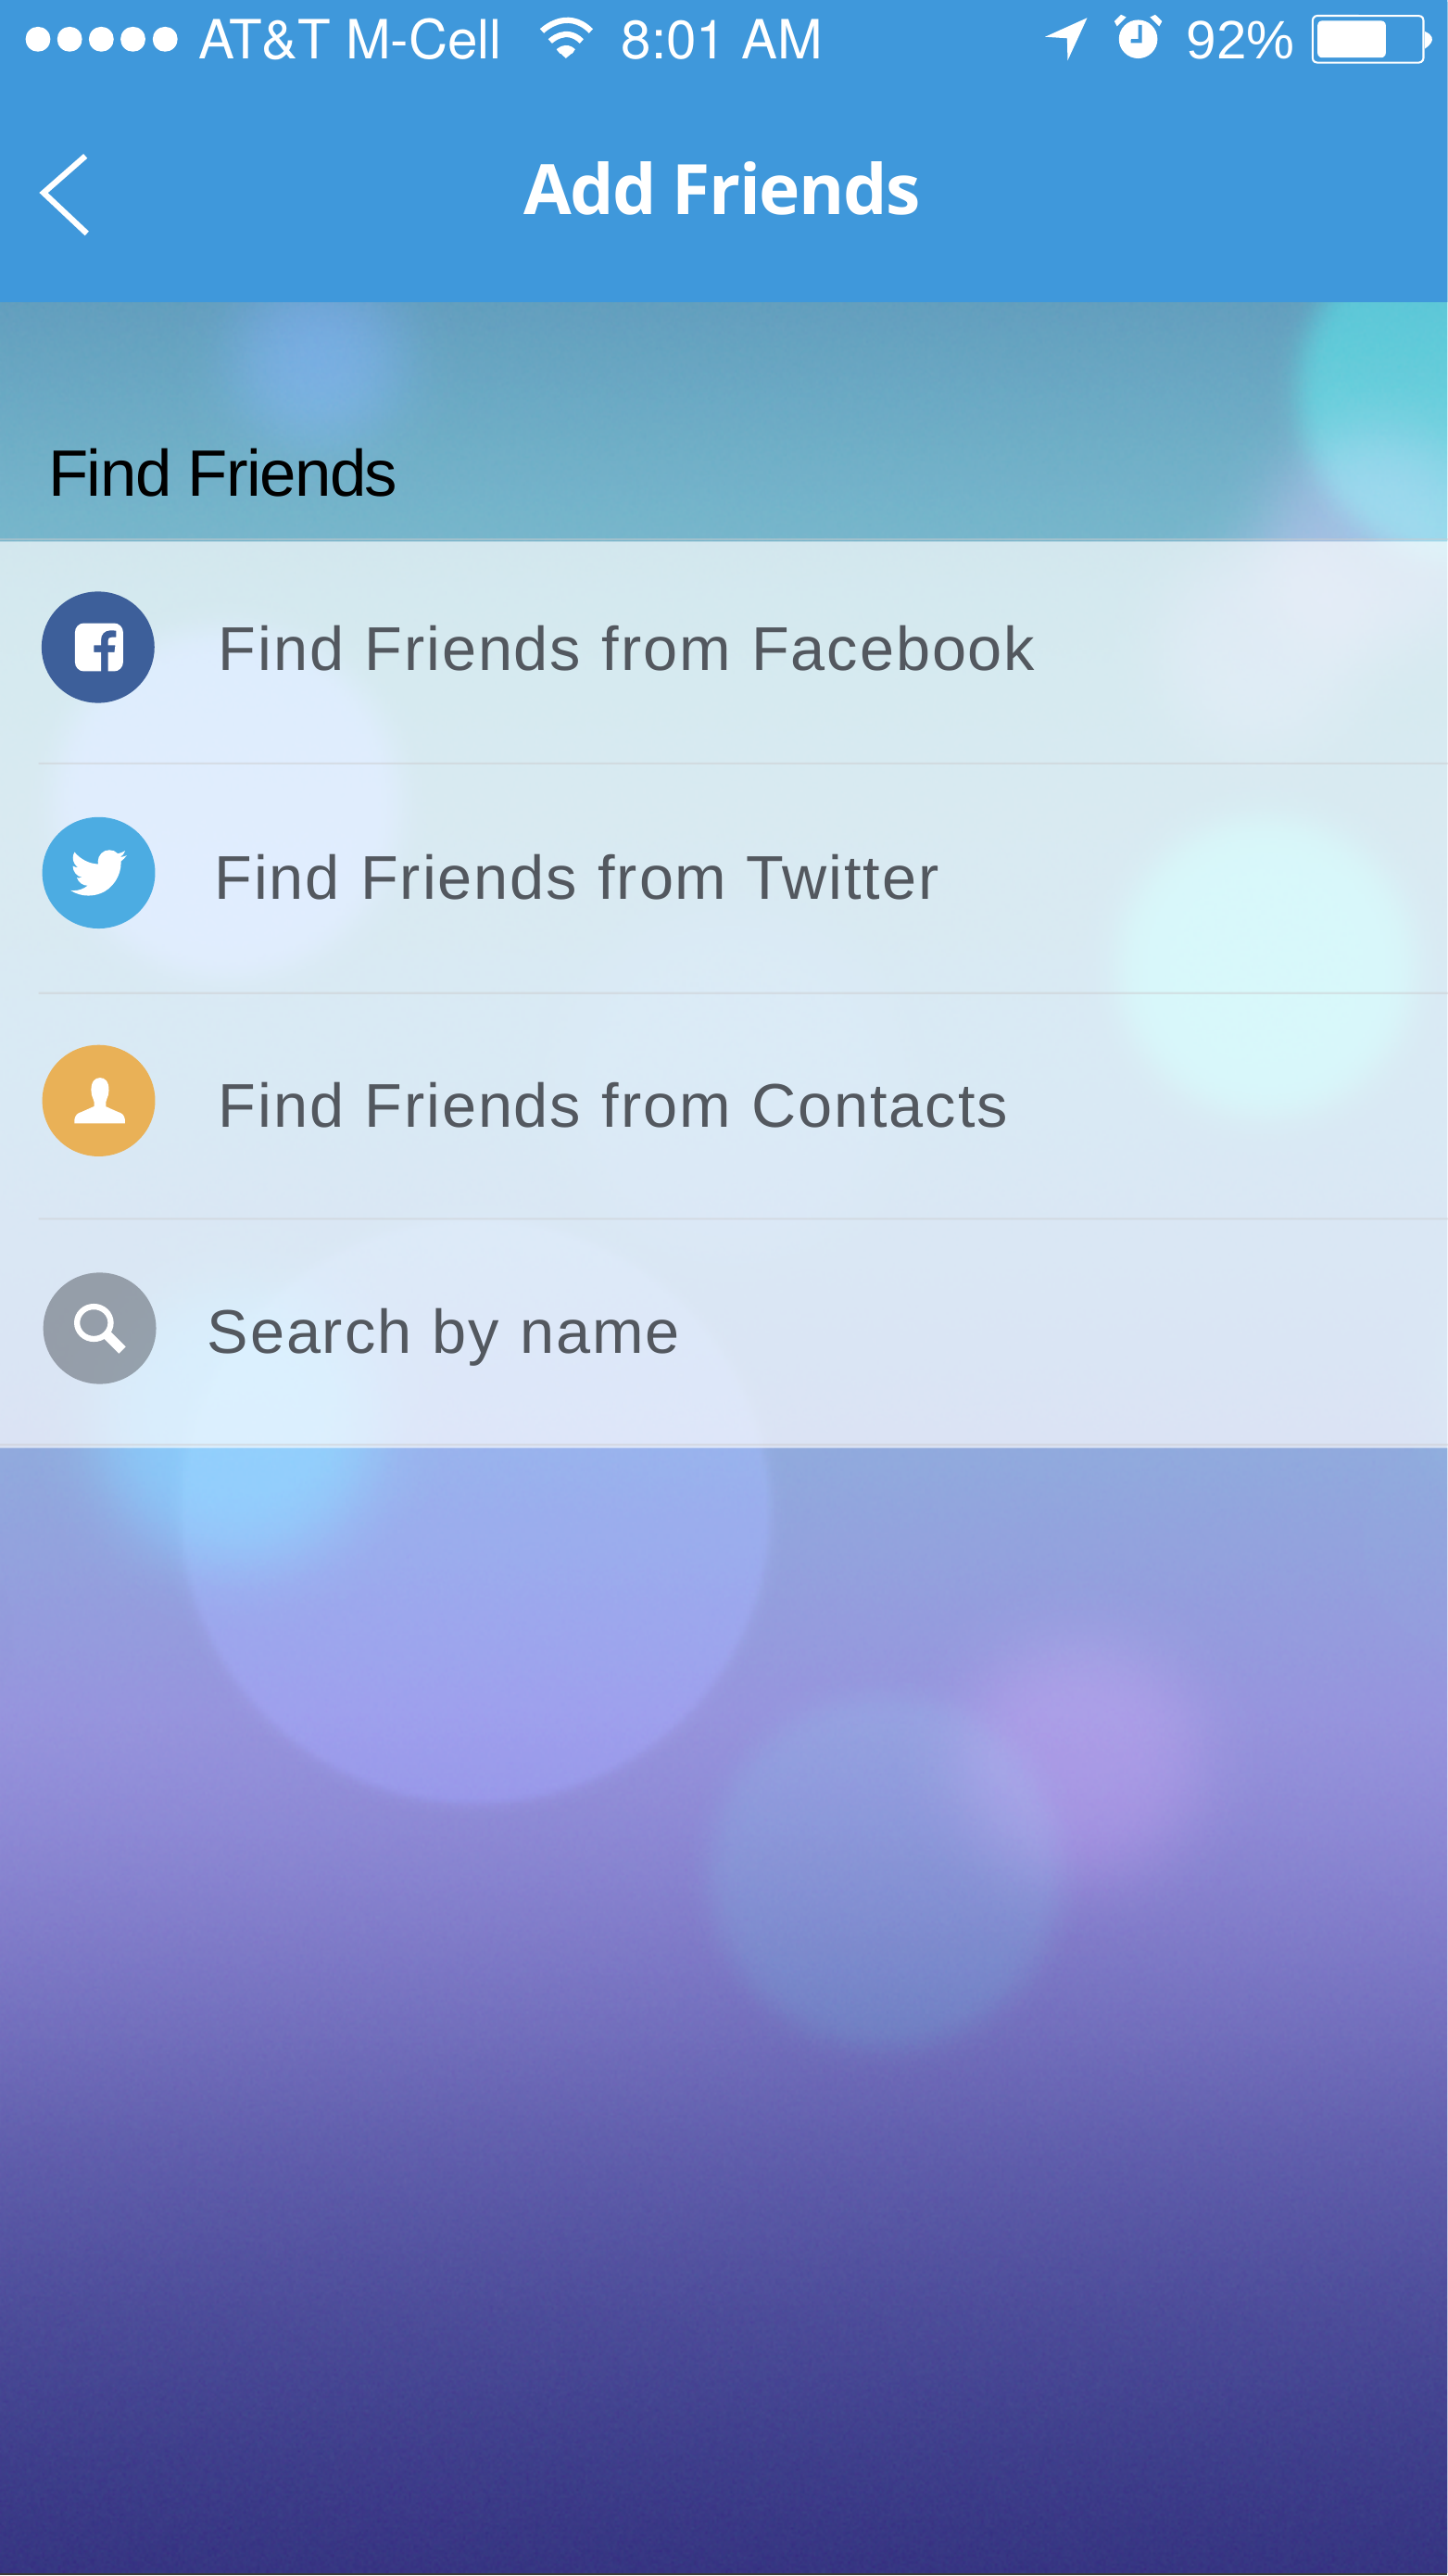

AT&T M-Cell
8:01 AM
92%

Add Friends

Find Friends

Find Friends from Facebook

Find Friends from Twitter

Find Friends from Contacts

Search by name